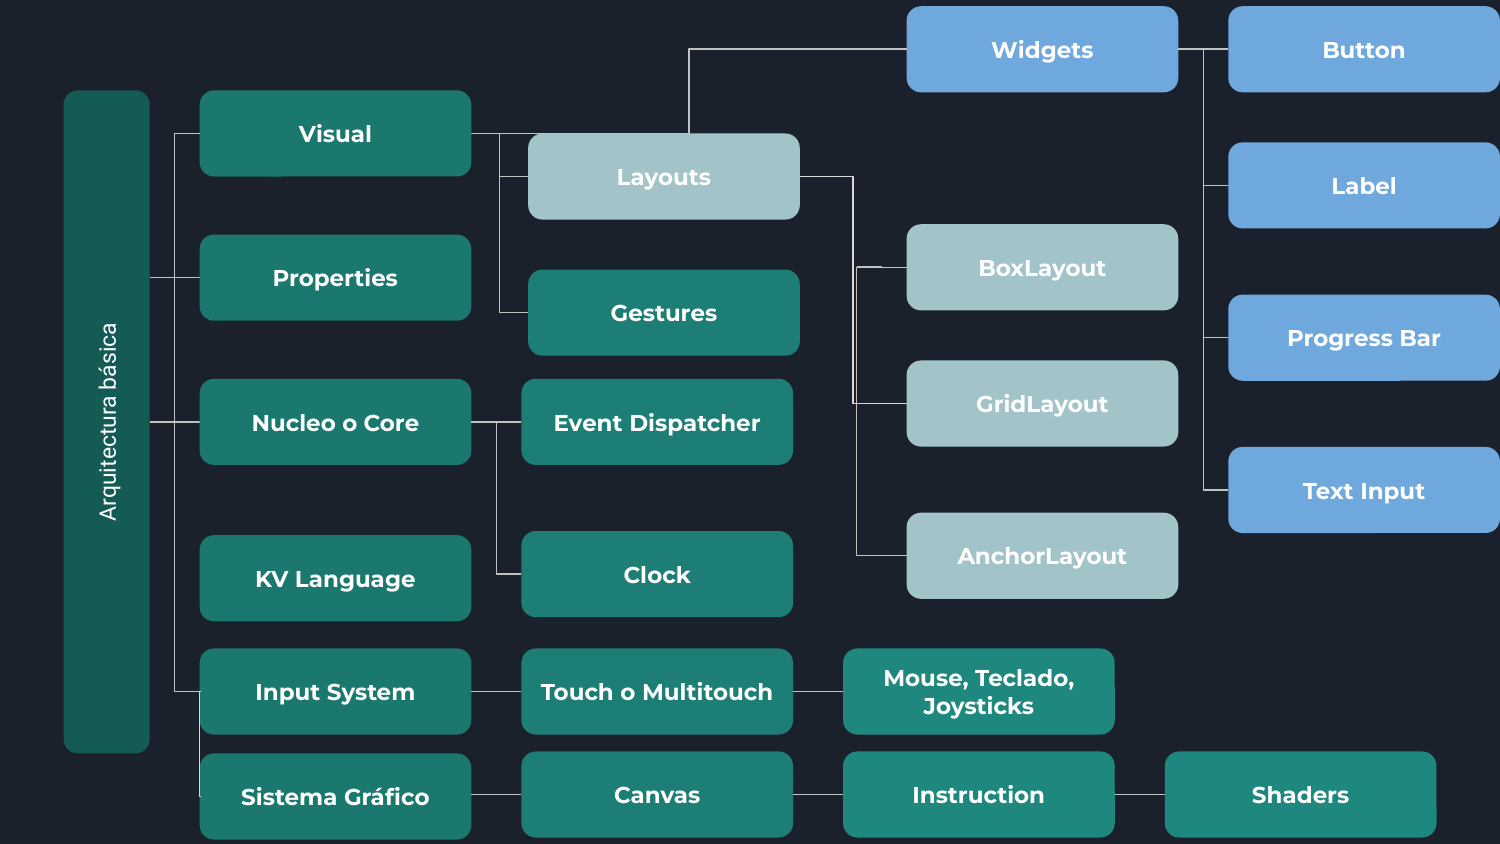

Widgets
Button
Visual
Layouts
Label
BoxLayout
Properties
Gestures
Progress Bar
GridLayout
Arquitectura básica
Nucleo o Core
Event Dispatcher
Text Input
AnchorLayout
Clock
KV Language
Mouse, Teclado, Joysticks
Input System
Touch o Multitouch
Instruction
Shaders
Canvas
Sistema Gráfico